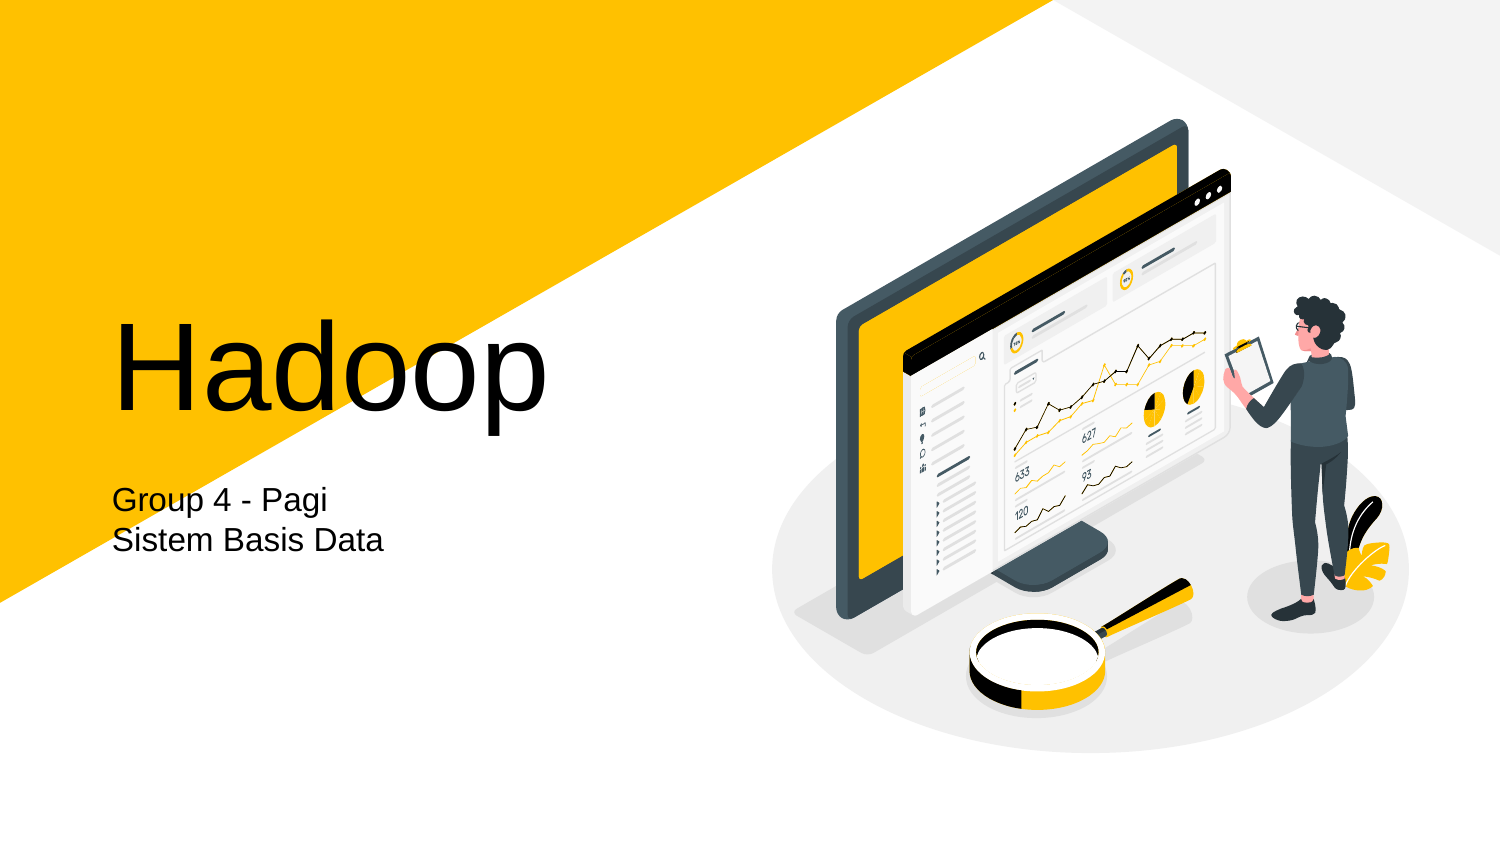

# Hadoop
Group 4 - Pagi
Sistem Basis Data